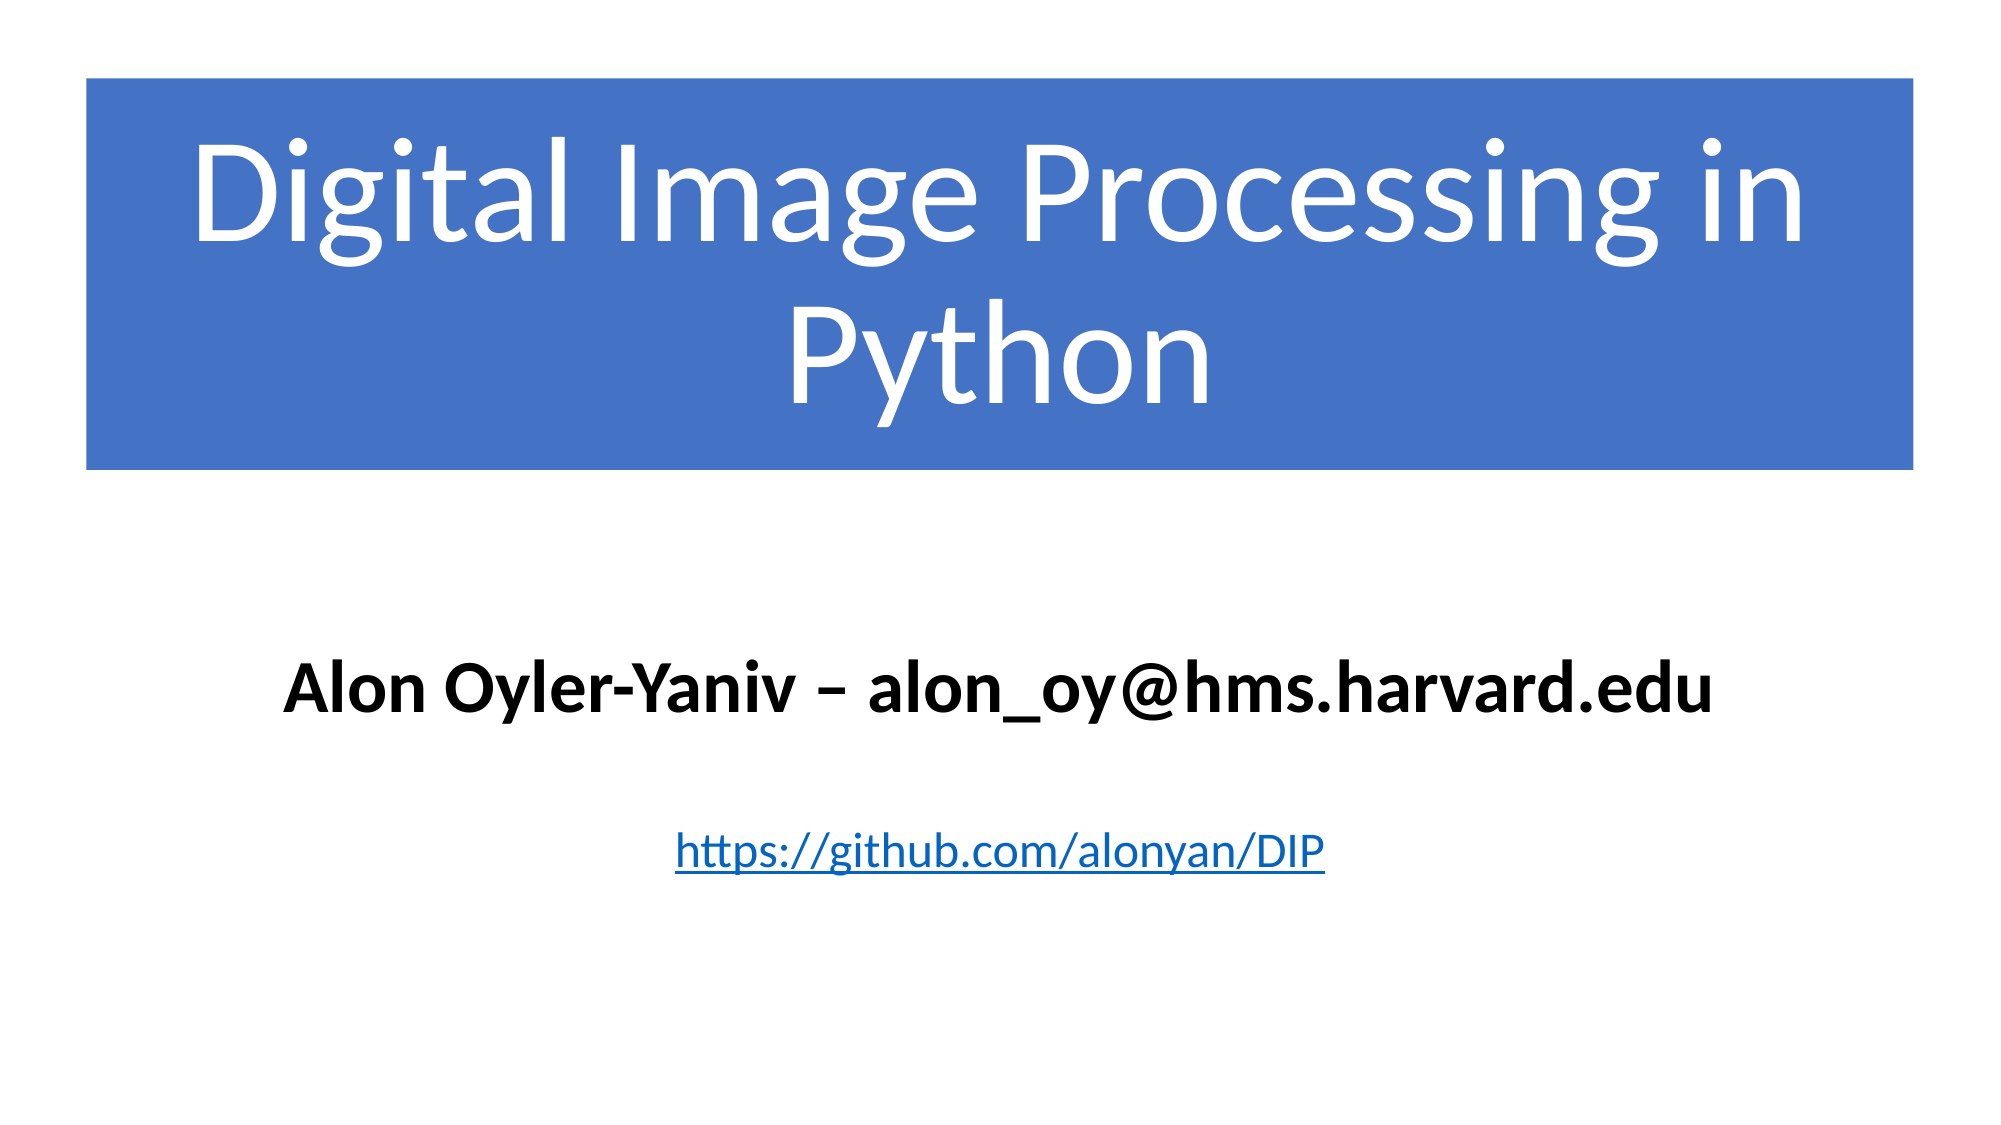

# Digital Image Processing in Python
Alon Oyler-Yaniv – alon_oy@hms.harvard.edu

https://github.com/alonyan/DIP